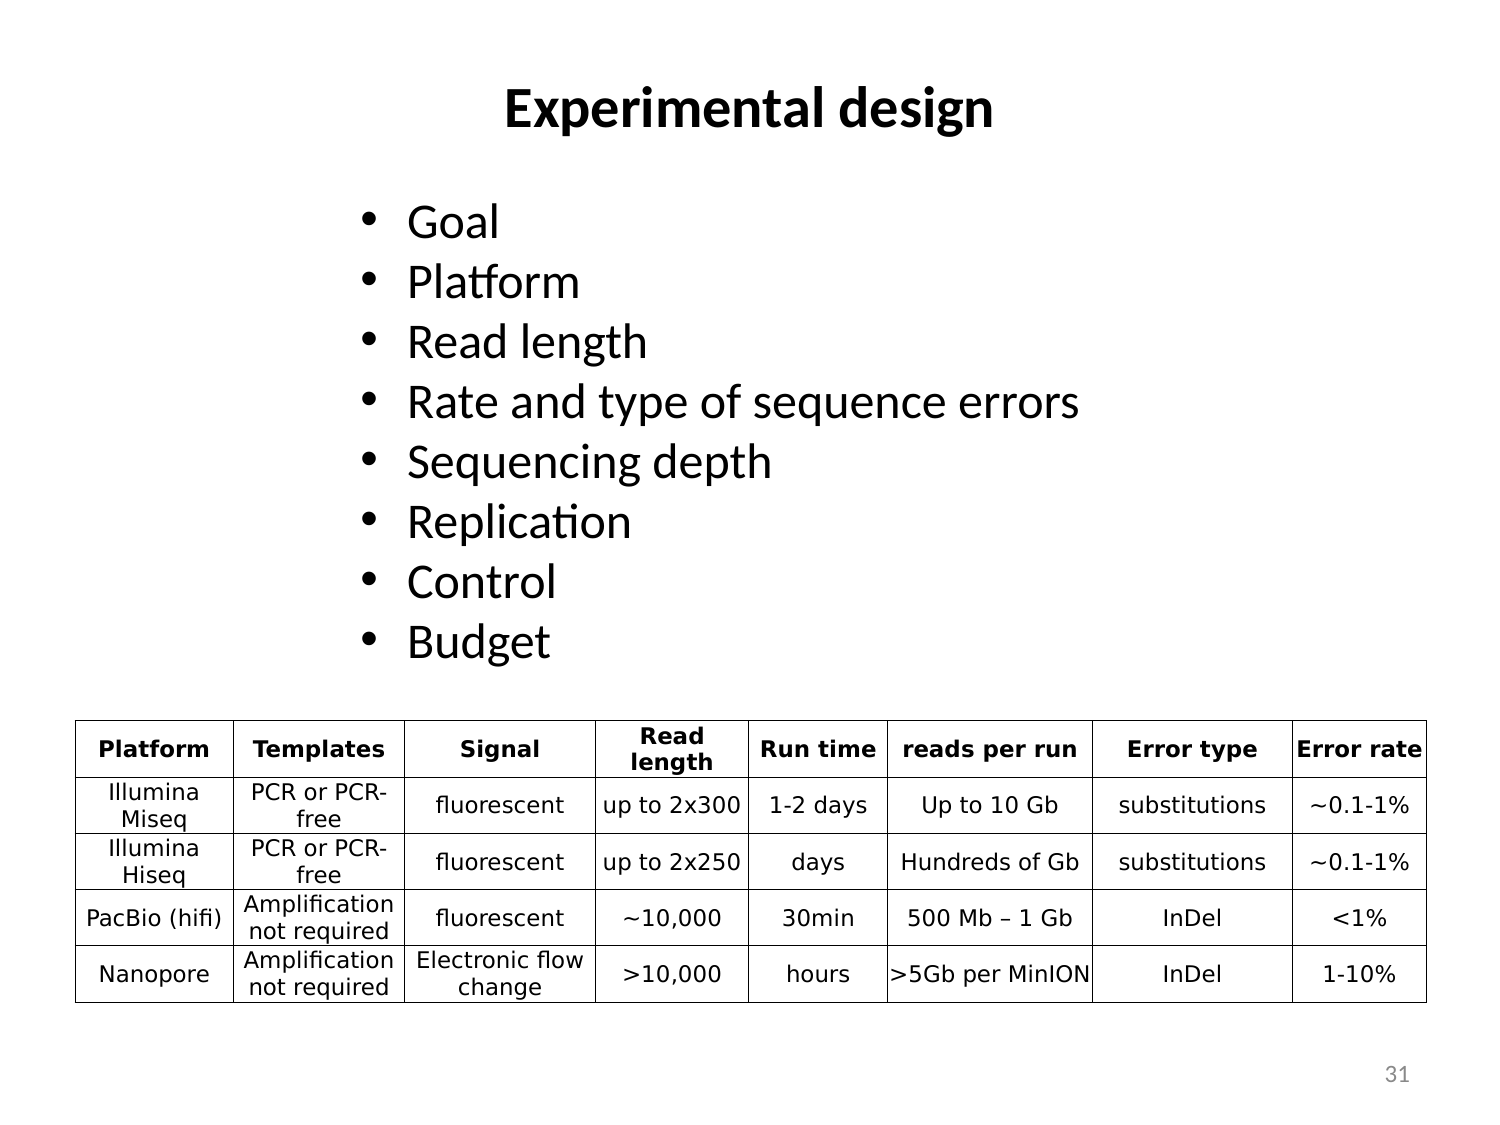

Experimental design
 Goal
 Platform
 Read length
 Rate and type of sequence errors
 Sequencing depth
 Replication
 Control
 Budget
| Platform | Templates | Signal | Read length | Run time | reads per run | Error type | Error rate |
| --- | --- | --- | --- | --- | --- | --- | --- |
| Illumina Miseq | PCR or PCR-free | fluorescent | up to 2x300 | 1-2 days | Up to 10 Gb | substitutions | ~0.1-1% |
| Illumina Hiseq | PCR or PCR-free | fluorescent | up to 2x250 | days | Hundreds of Gb | substitutions | ~0.1-1% |
| PacBio (hifi) | Amplification not required | fluorescent | ~10,000 | 30min | 500 Mb – 1 Gb | InDel | <1% |
| Nanopore | Amplification not required | Electronic flow change | >10,000 | hours | >5Gb per MinION | InDel | 1-10% |
31